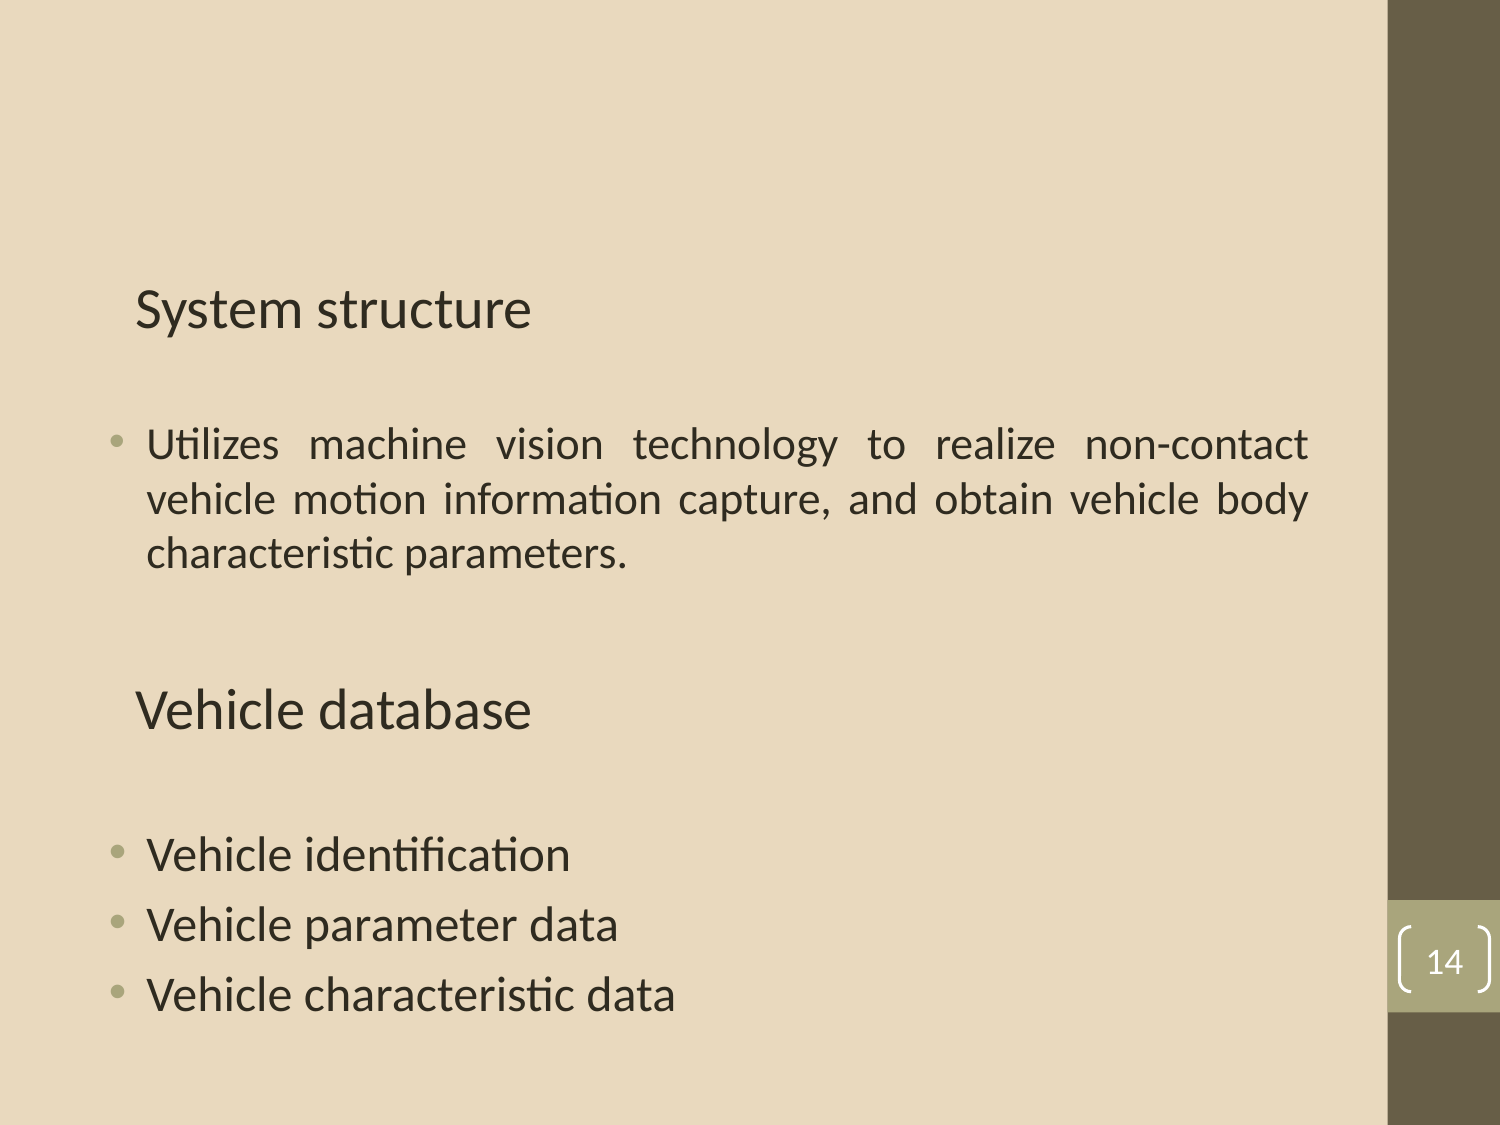

#
  System structure

Utilizes machine vision technology to realize non-contact vehicle motion information capture, and obtain vehicle body characteristic parameters.

  Vehicle database

Vehicle identification
Vehicle parameter data
Vehicle characteristic data
14